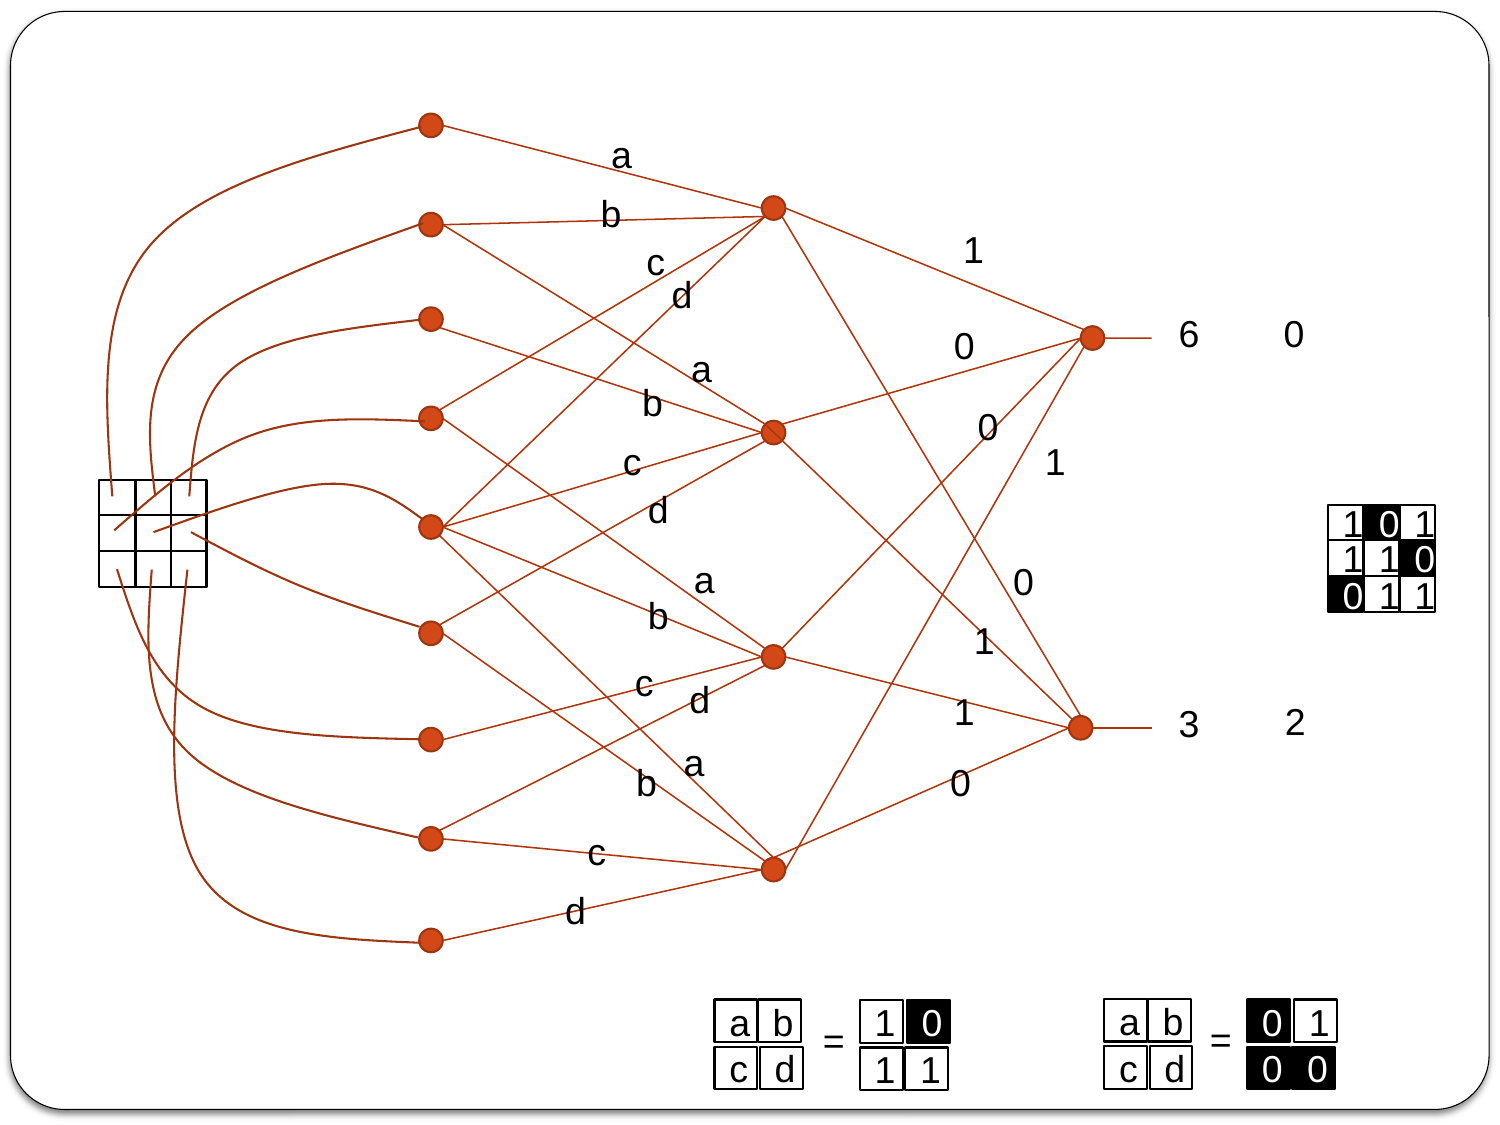

a

b

1

c
d
6
0

0

a
b
0

c
1
d

1
0
1

1
1
0
a
0

0
1
1
b
1

c
d
1
2
3

a
b
0
c

d

a
b
0
1
=
c
d
0
0
a
b
1
0
=
c
d
1
1